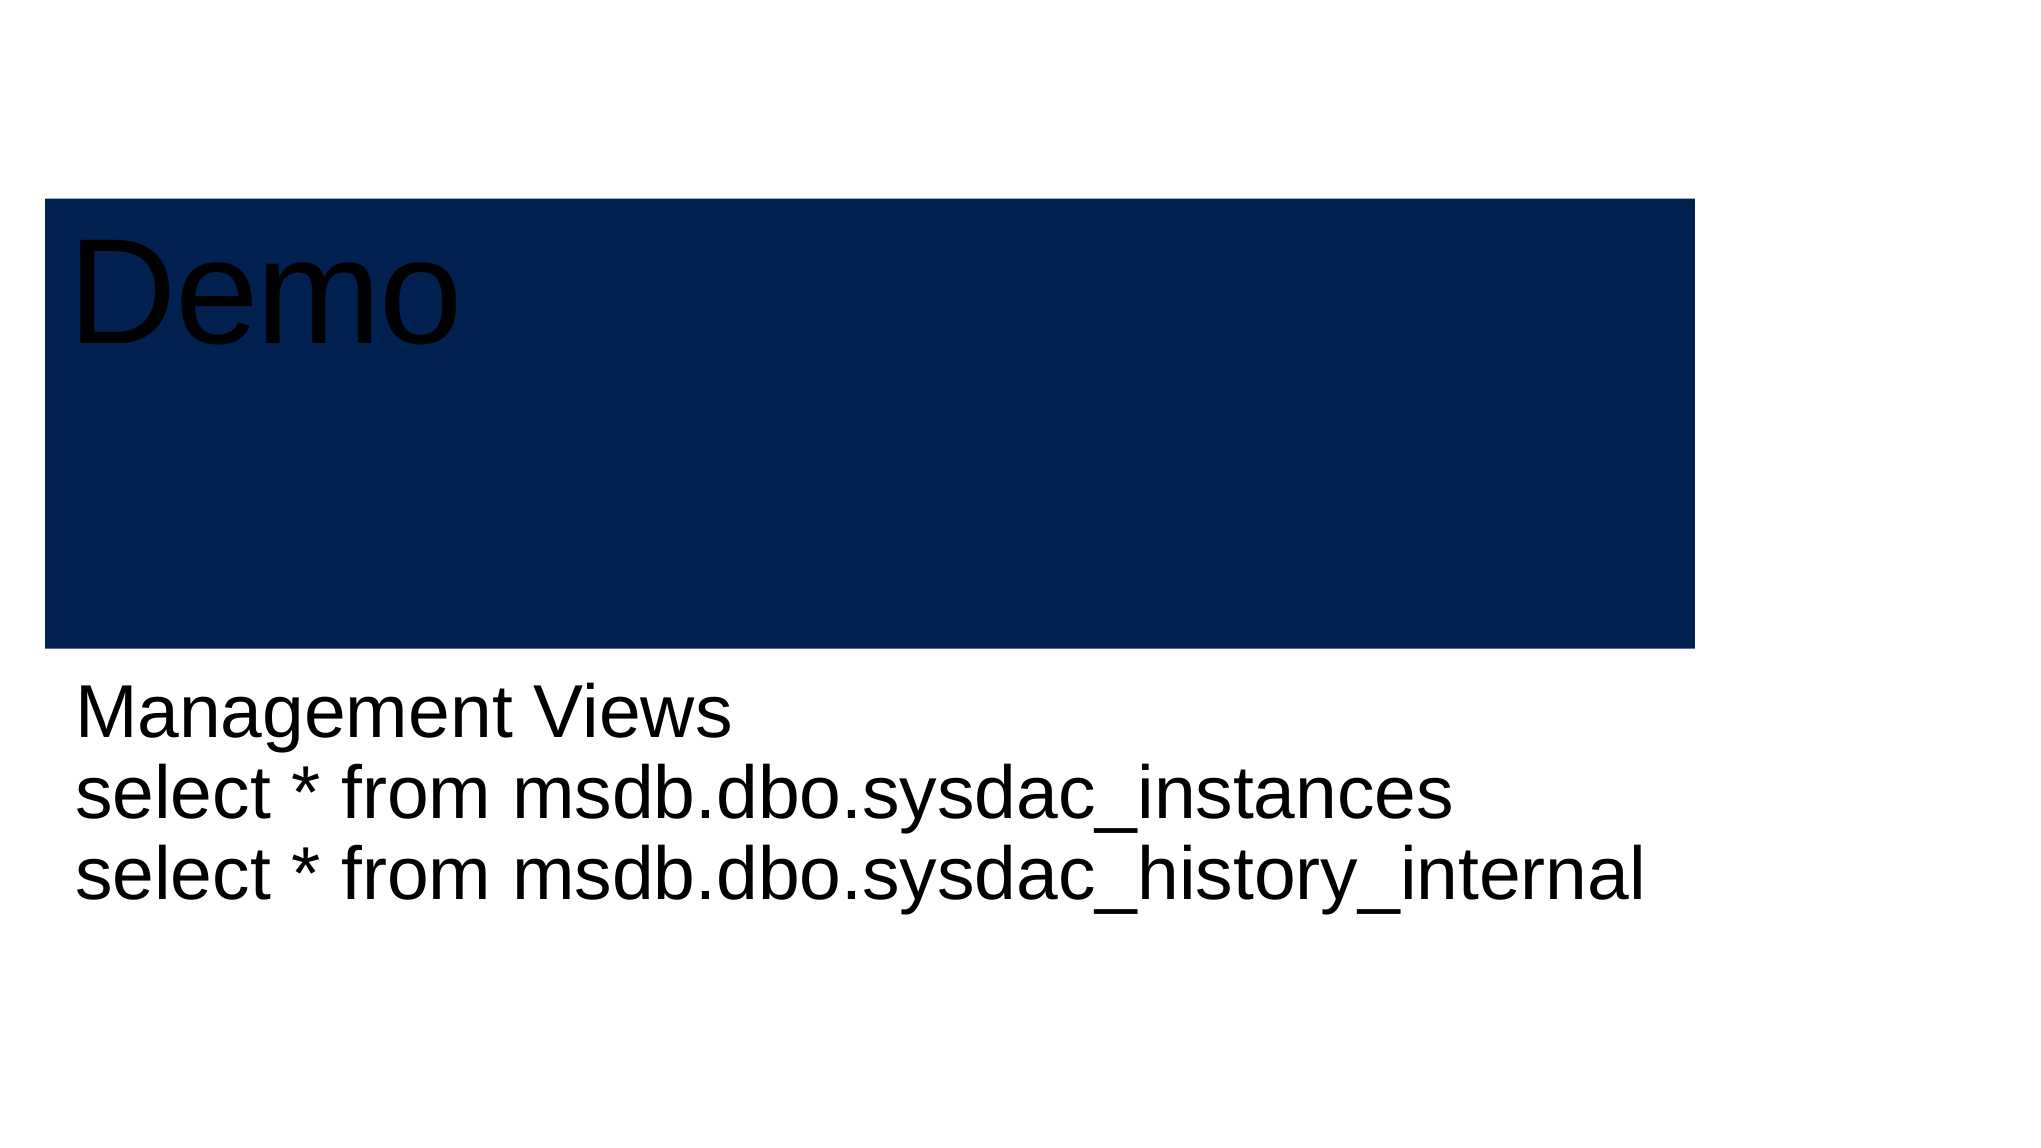

# Demo
Management Views
select * from msdb.dbo.sysdac_instances
select * from msdb.dbo.sysdac_history_internal